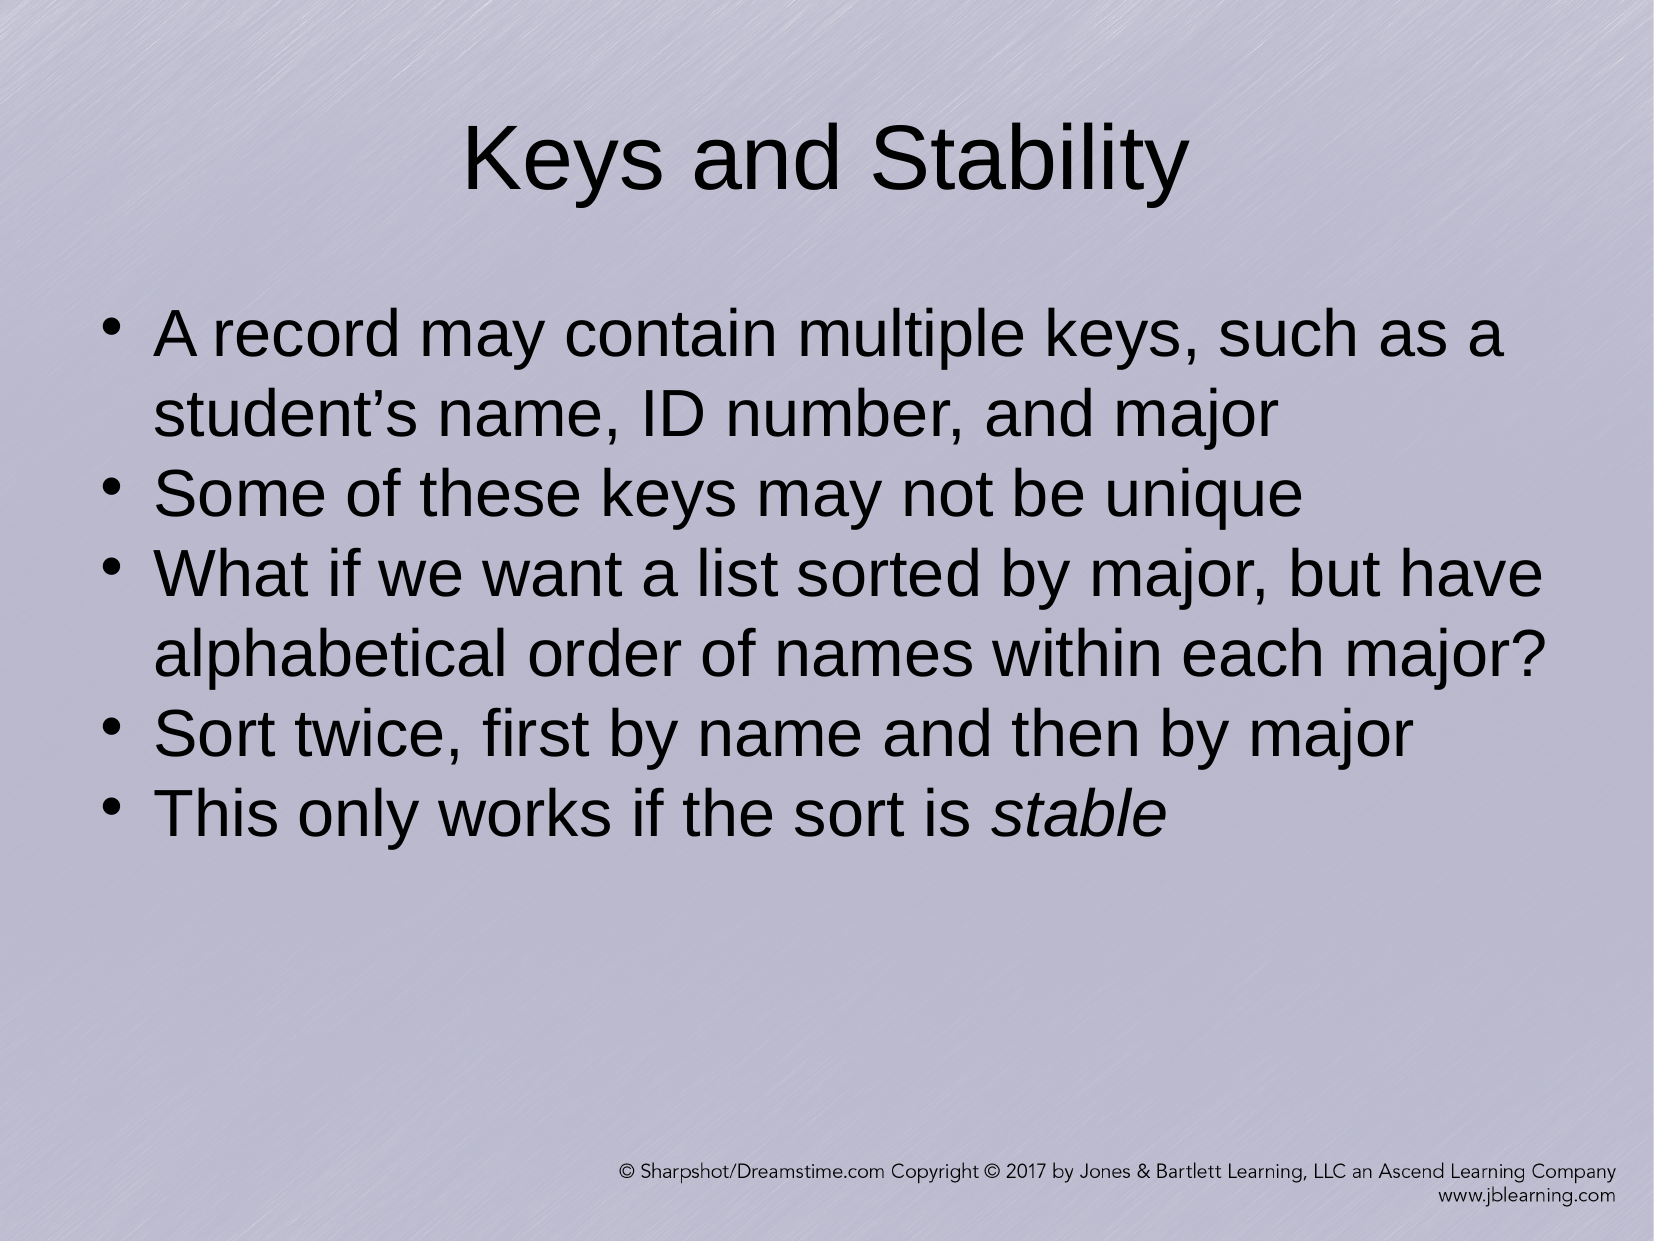

Keys and Stability
A record may contain multiple keys, such as a student’s name, ID number, and major
Some of these keys may not be unique
What if we want a list sorted by major, but have alphabetical order of names within each major?
Sort twice, first by name and then by major
This only works if the sort is stable